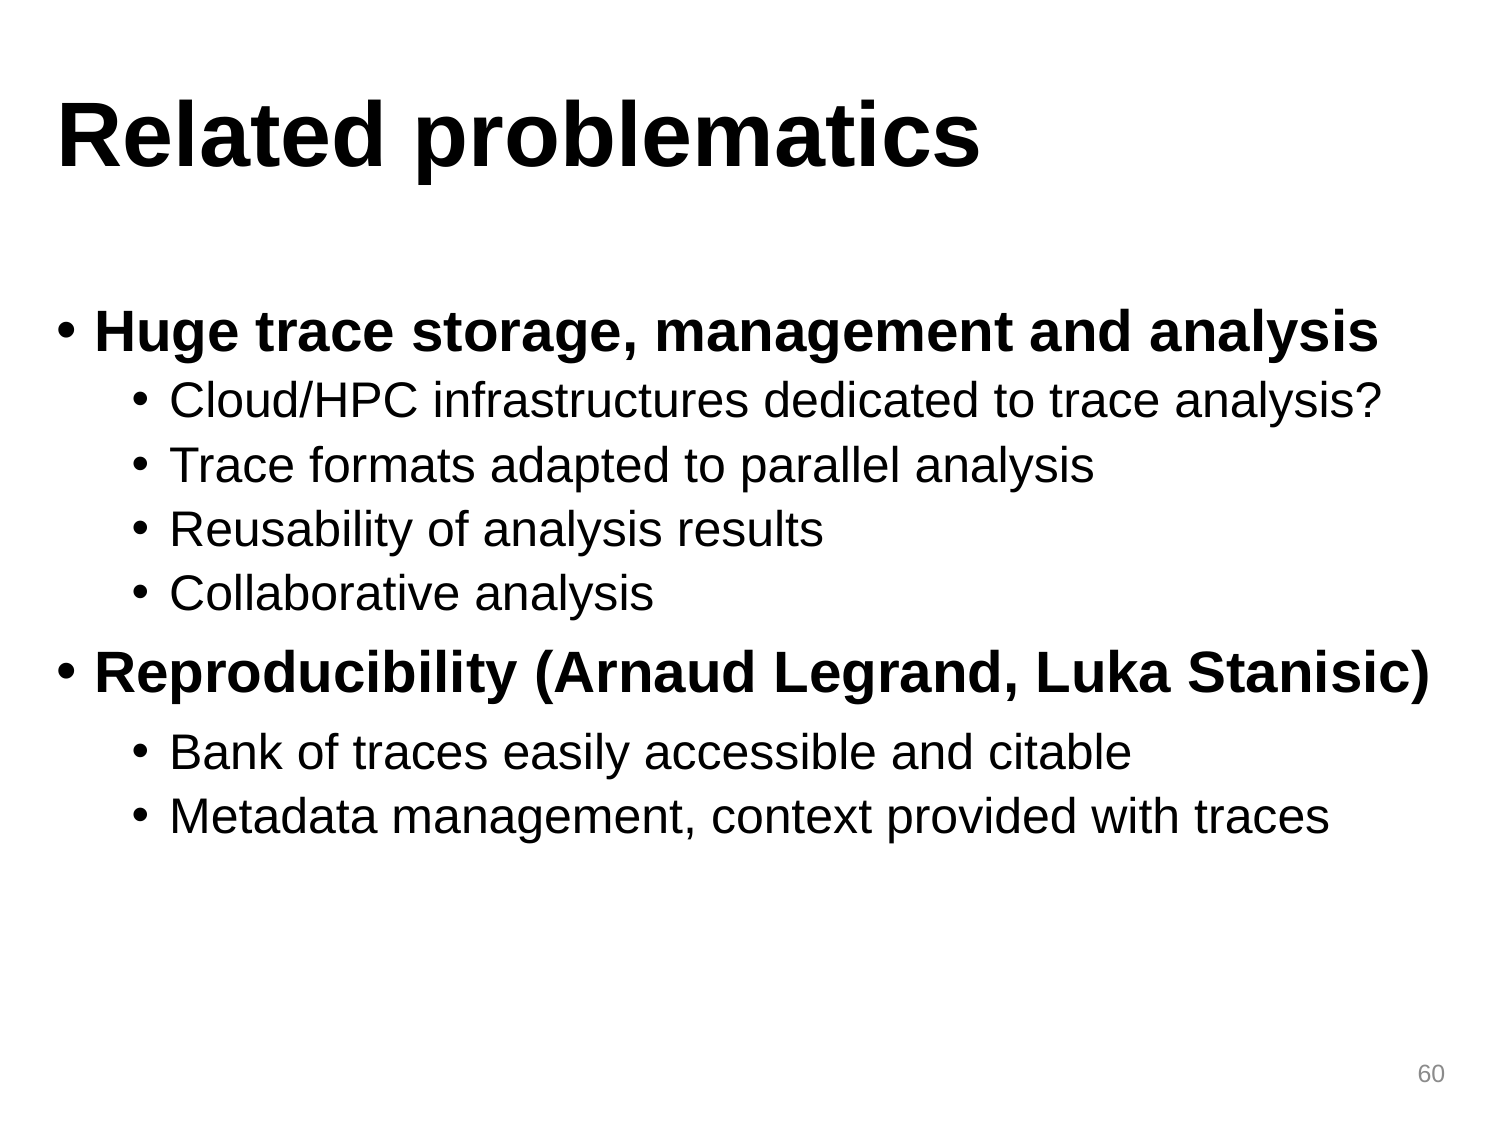

# Related problematics
Huge trace storage, management and analysis
Cloud/HPC infrastructures dedicated to trace analysis?
Trace formats adapted to parallel analysis
Reusability of analysis results
Collaborative analysis
Reproducibility (Arnaud Legrand, Luka Stanisic)
Bank of traces easily accessible and citable
Metadata management, context provided with traces

60